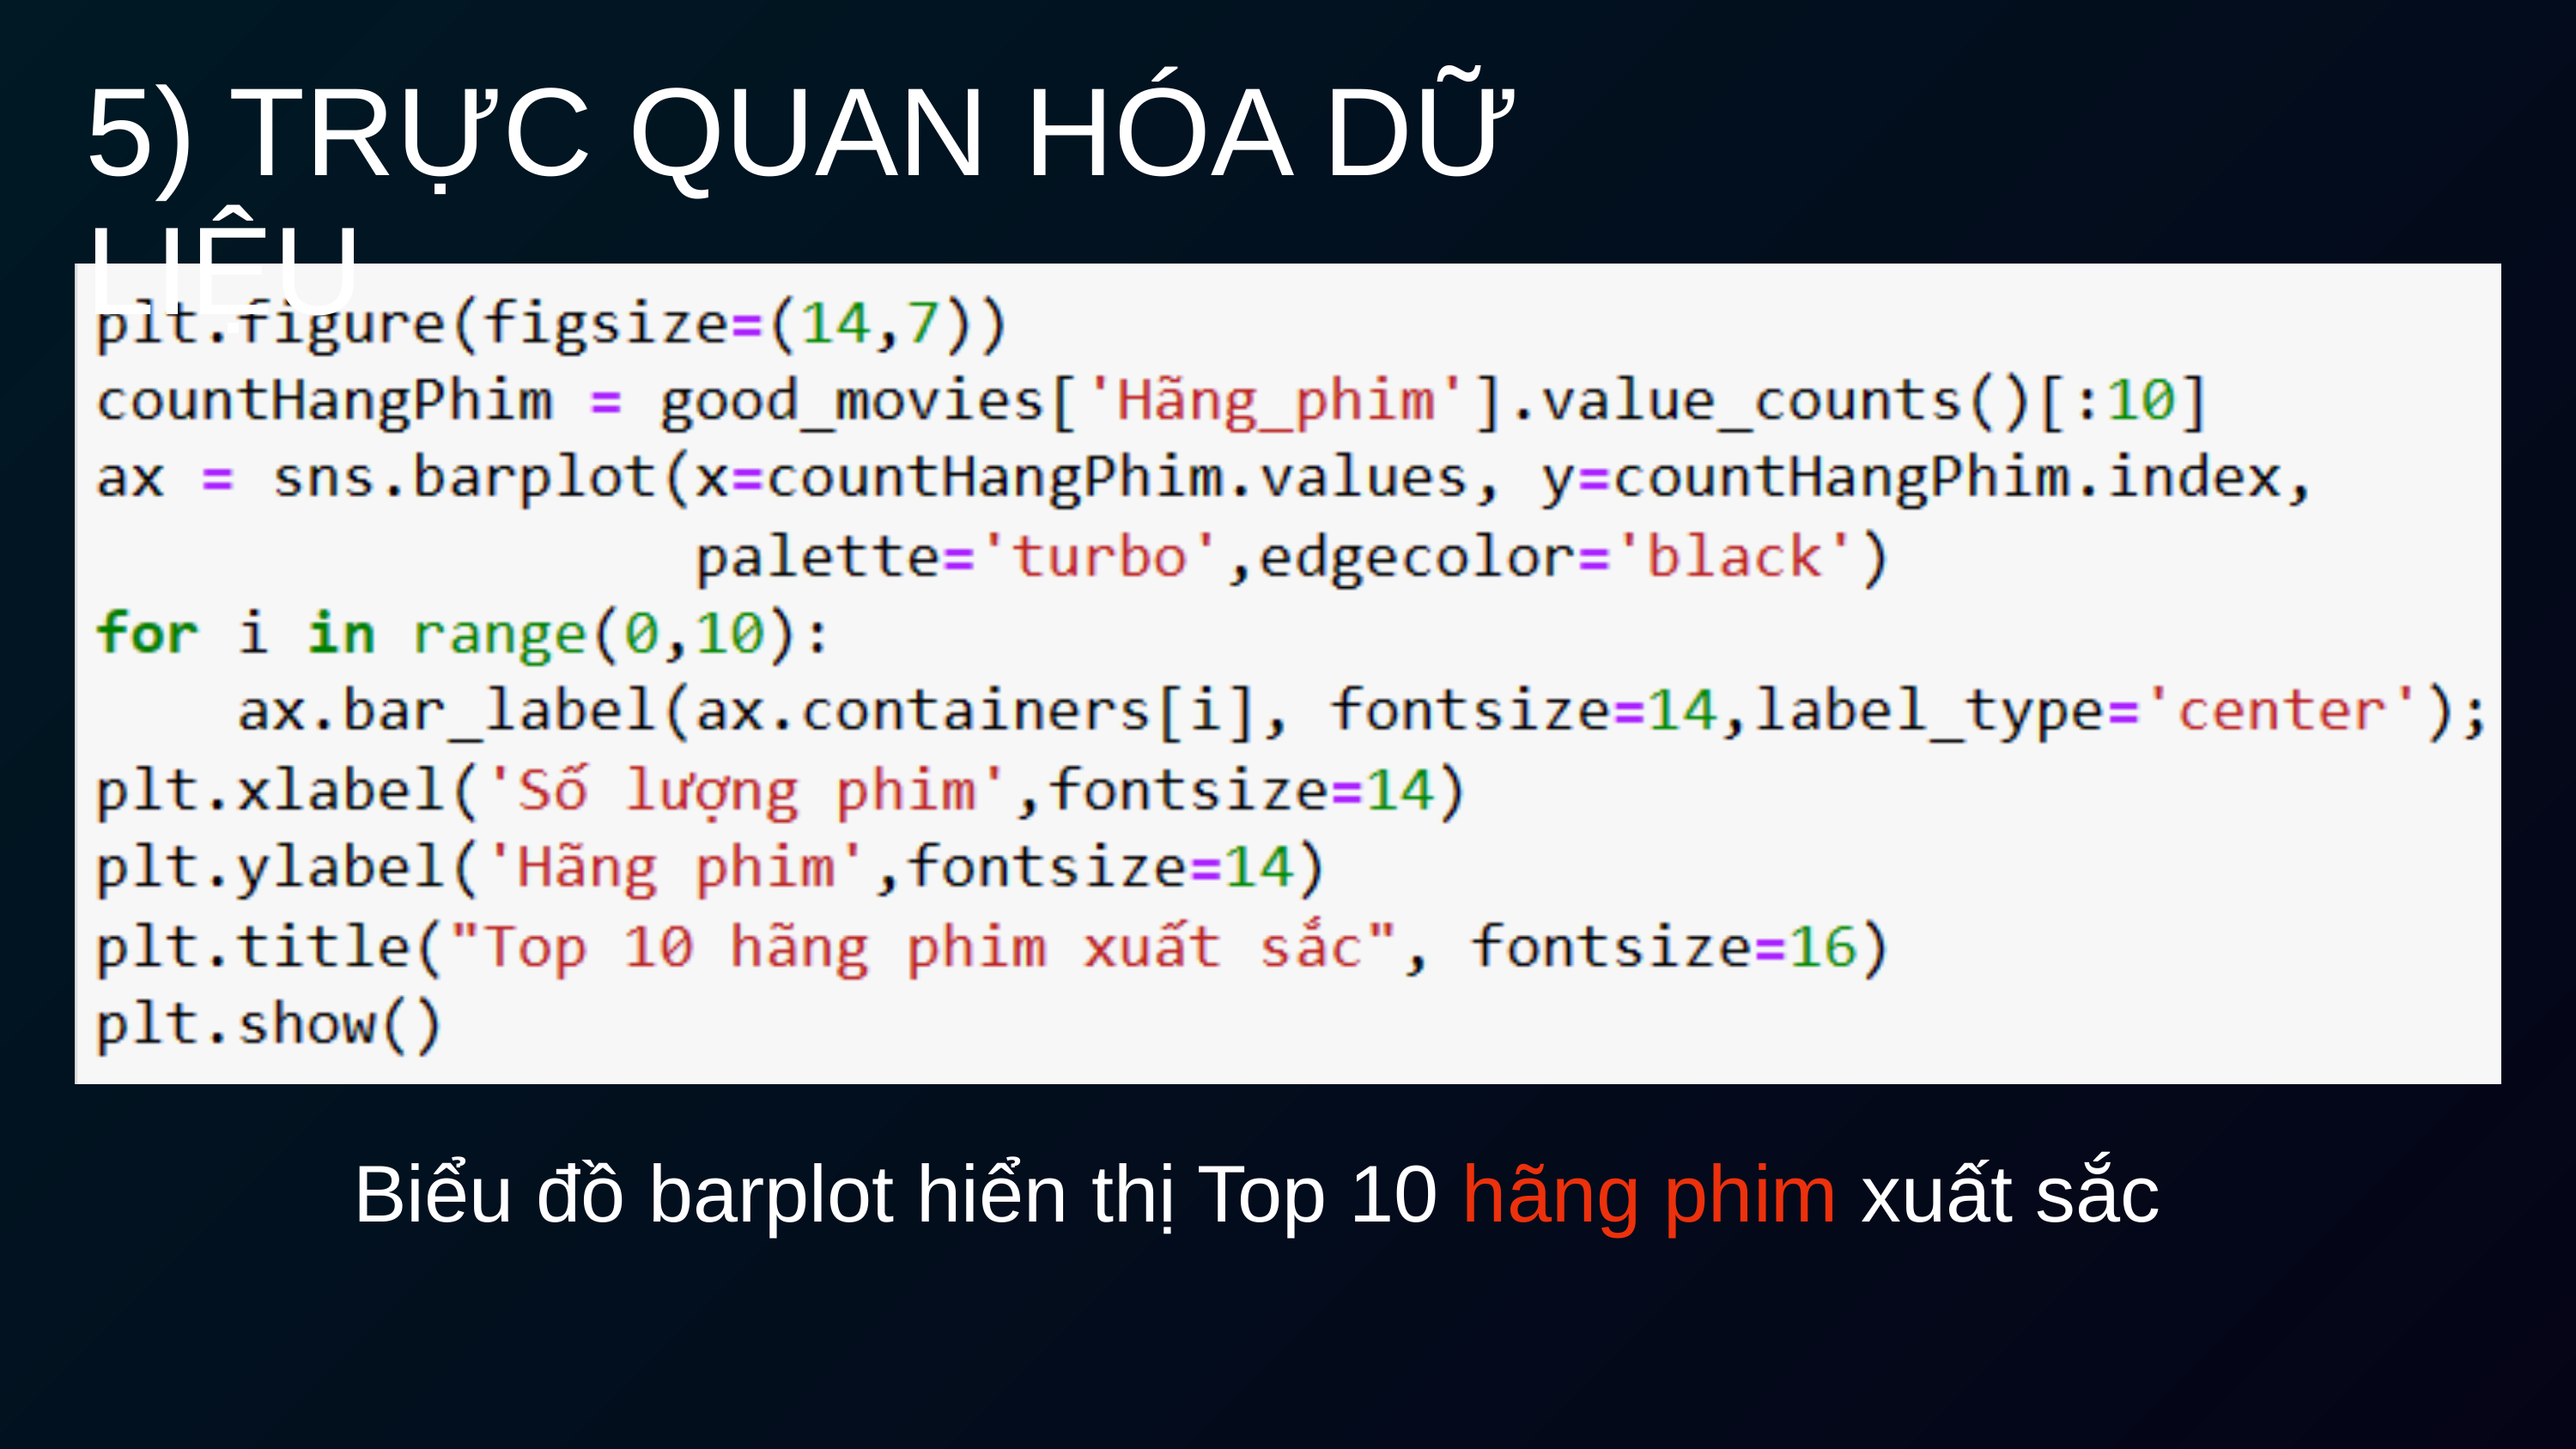

5) TRỰC QUAN HÓA DỮ LIỆU

Biểu đồ barplot hiển thị Top 10 hãng phim xuất sắc